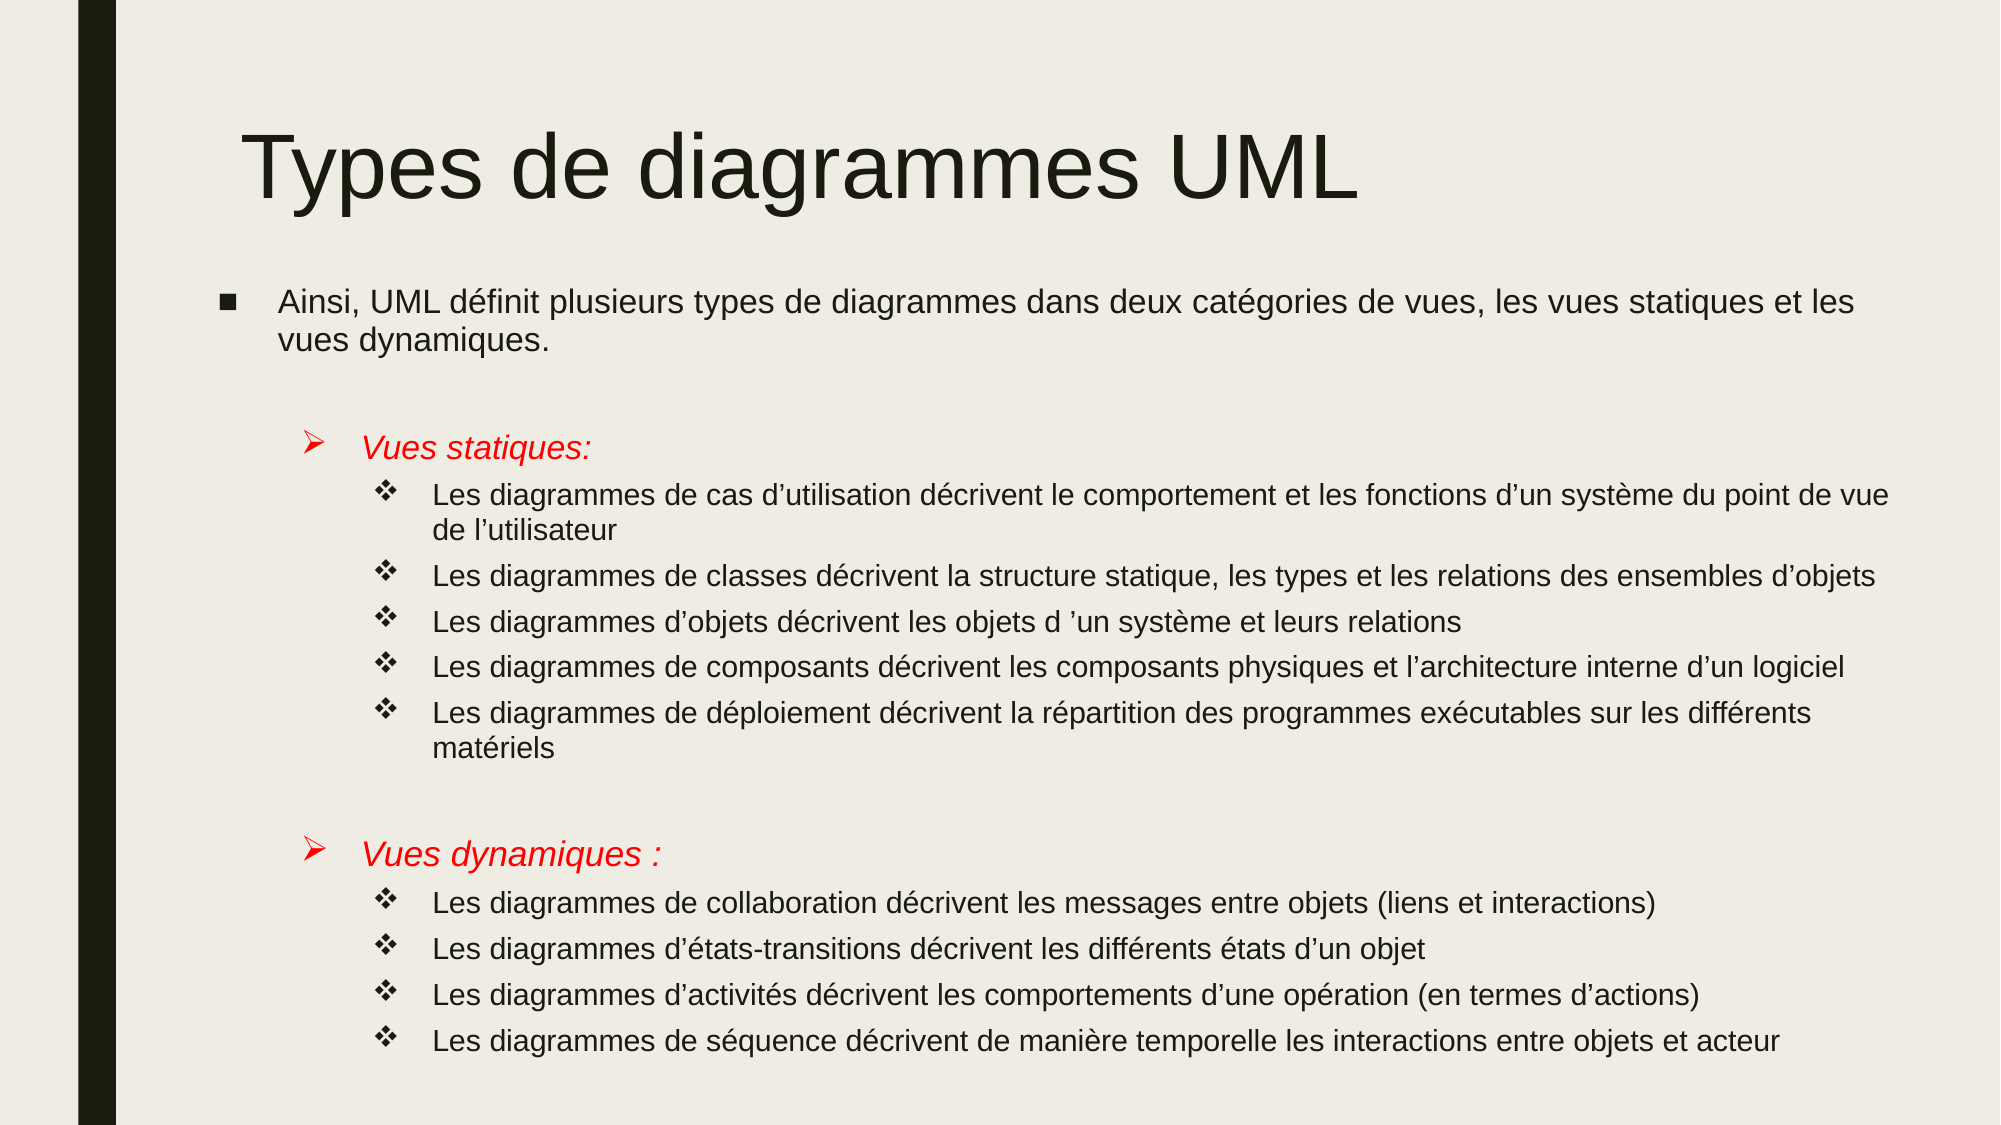

# Types de diagrammes UML
Ainsi, UML définit plusieurs types de diagrammes dans deux catégories de vues, les vues statiques et les vues dynamiques.

Vues statiques:
Les diagrammes de cas d’utilisation décrivent le comportement et les fonctions d’un système du point de vue de l’utilisateur
Les diagrammes de classes décrivent la structure statique, les types et les relations des ensembles d’objets
Les diagrammes d’objets décrivent les objets d ’un système et leurs relations
Les diagrammes de composants décrivent les composants physiques et l’architecture interne d’un logiciel
Les diagrammes de déploiement décrivent la répartition des programmes exécutables sur les différents matériels

Vues dynamiques :
Les diagrammes de collaboration décrivent les messages entre objets (liens et interactions)
Les diagrammes d’états-transitions décrivent les différents états d’un objet
Les diagrammes d’activités décrivent les comportements d’une opération (en termes d’actions)
Les diagrammes de séquence décrivent de manière temporelle les interactions entre objets et acteur